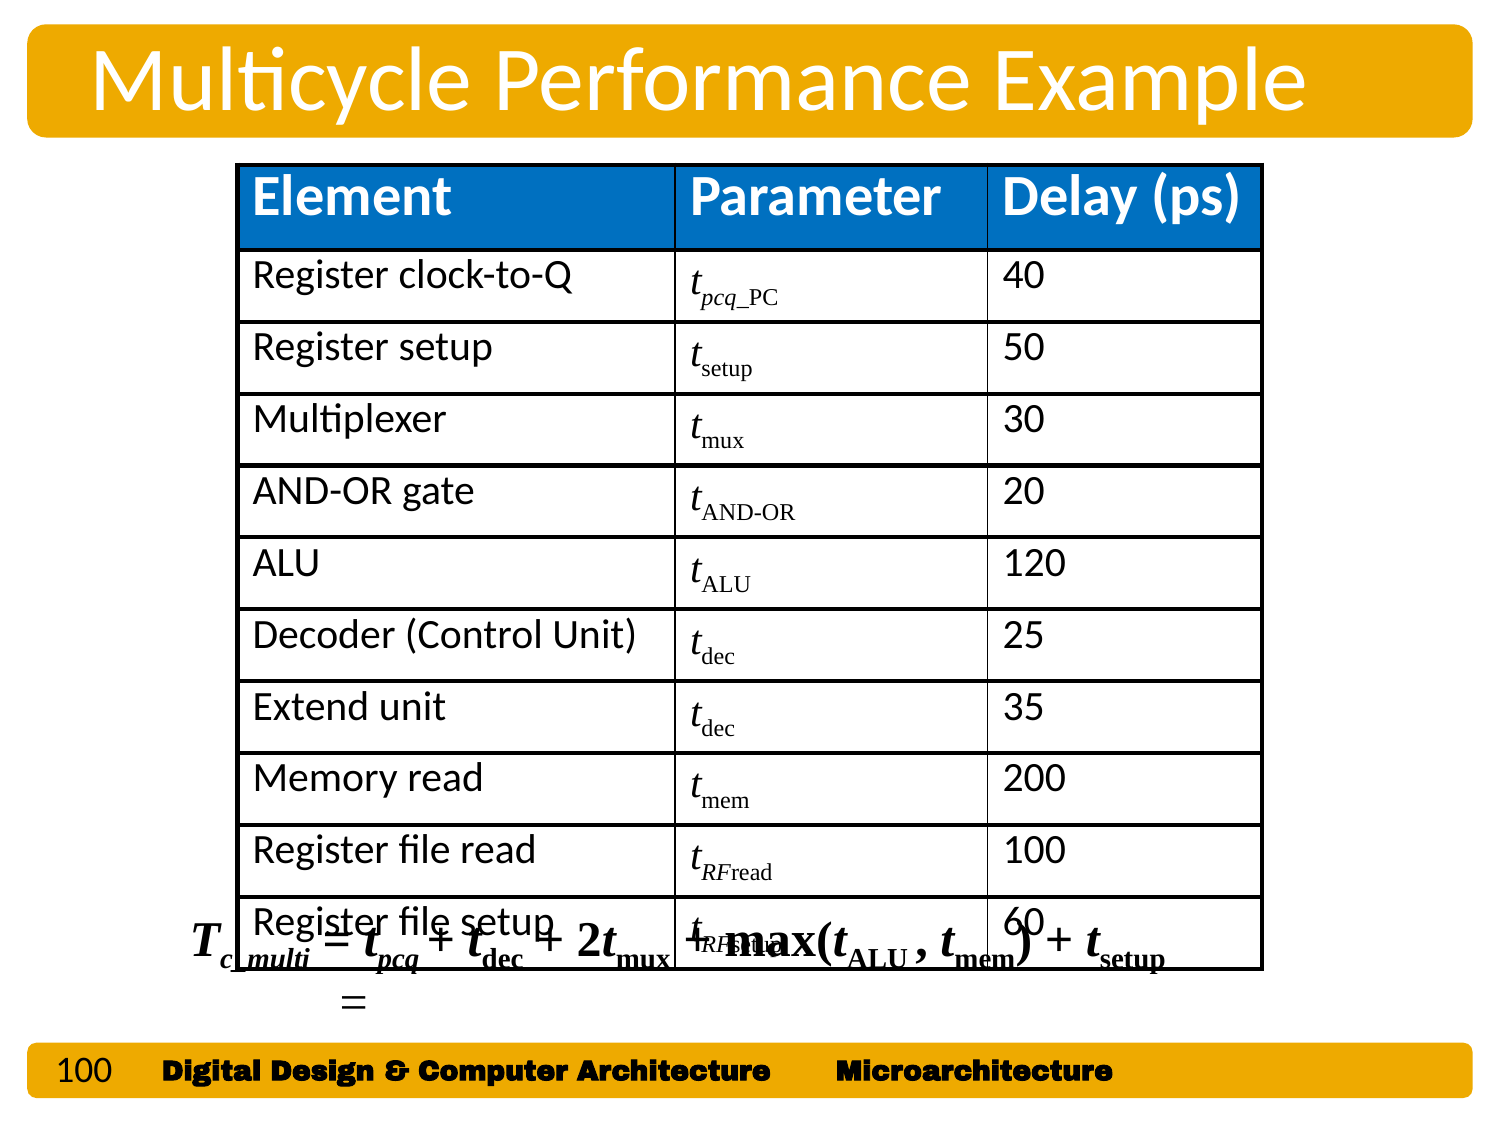

Multicycle Performance Example
| Element | Parameter | Delay (ps) |
| --- | --- | --- |
| Register clock-to-Q | tpcq\_PC | 40 |
| Register setup | tsetup | 50 |
| Multiplexer | tmux | 30 |
| AND-OR gate | tAND-OR | 20 |
| ALU | tALU | 120 |
| Decoder (Control Unit) | tdec | 25 |
| Extend unit | tdec | 35 |
| Memory read | tmem | 200 |
| Register file read | tRFread | 100 |
| Register file setup | tRFsetup | 60 |
Tc_multi = tpcq + tdec + 2tmux + max(tALU , tmem) + tsetup
            = (40 + 25 + 2*30 + 200 + 50) ps = 375 ps

100